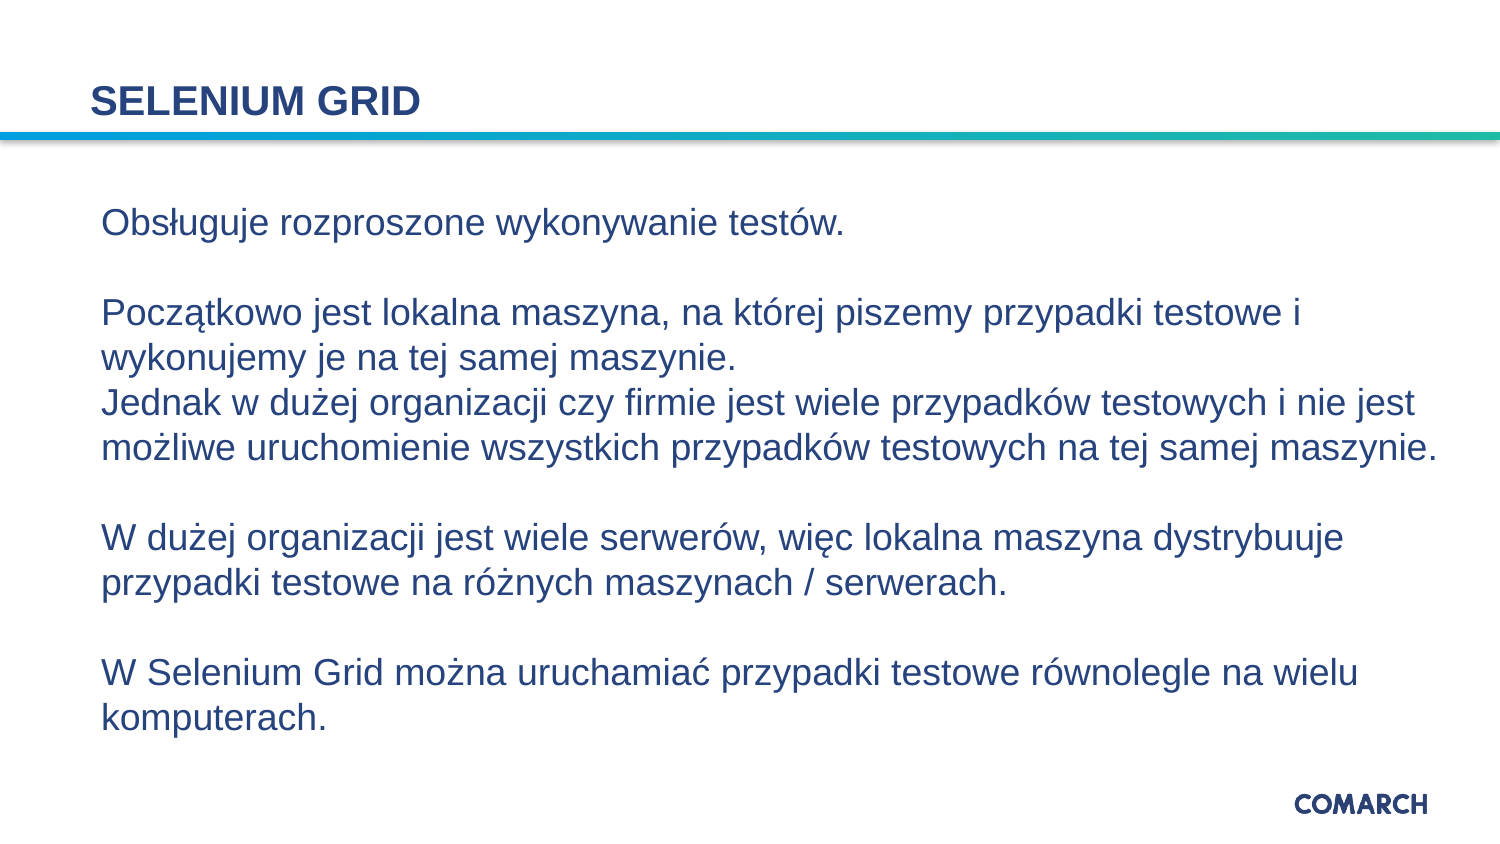

# SELENIUM GRID
Obsługuje rozproszone wykonywanie testów.

Początkowo jest lokalna maszyna, na której piszemy przypadki testowe i wykonujemy je na tej samej maszynie.
Jednak w dużej organizacji czy firmie jest wiele przypadków testowych i nie jest możliwe uruchomienie wszystkich przypadków testowych na tej samej maszynie.

W dużej organizacji jest wiele serwerów, więc lokalna maszyna dystrybuuje przypadki testowe na różnych maszynach / serwerach.
W Selenium Grid można uruchamiać przypadki testowe równolegle na wielu komputerach.